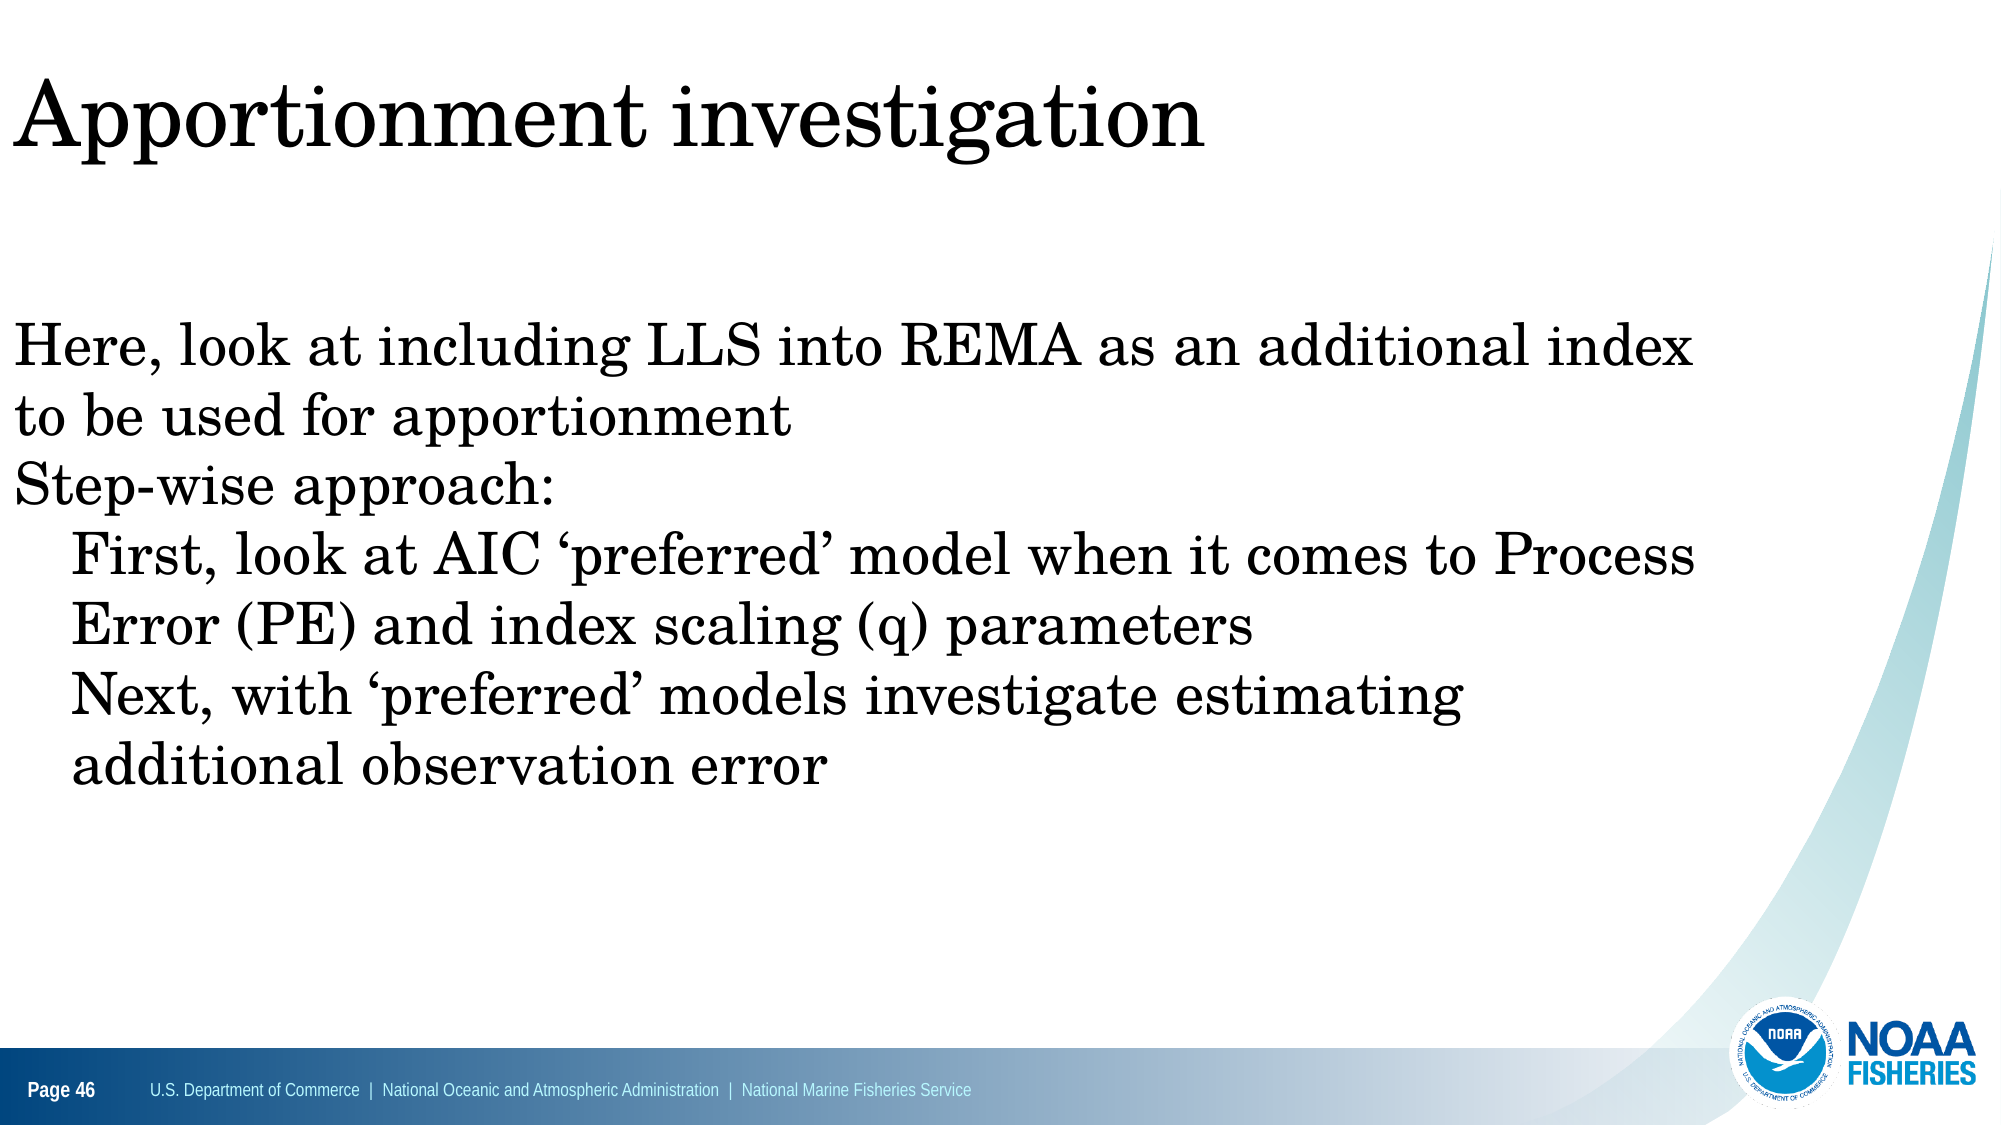

Apportionment investigation
Here, look at including LLS into REMA as an additional index to be used for apportionment
Step-wise approach:
First, look at AIC ‘preferred’ model when it comes to Process Error (PE) and index scaling (q) parameters
Next, with ‘preferred’ models investigate estimating additional observation error